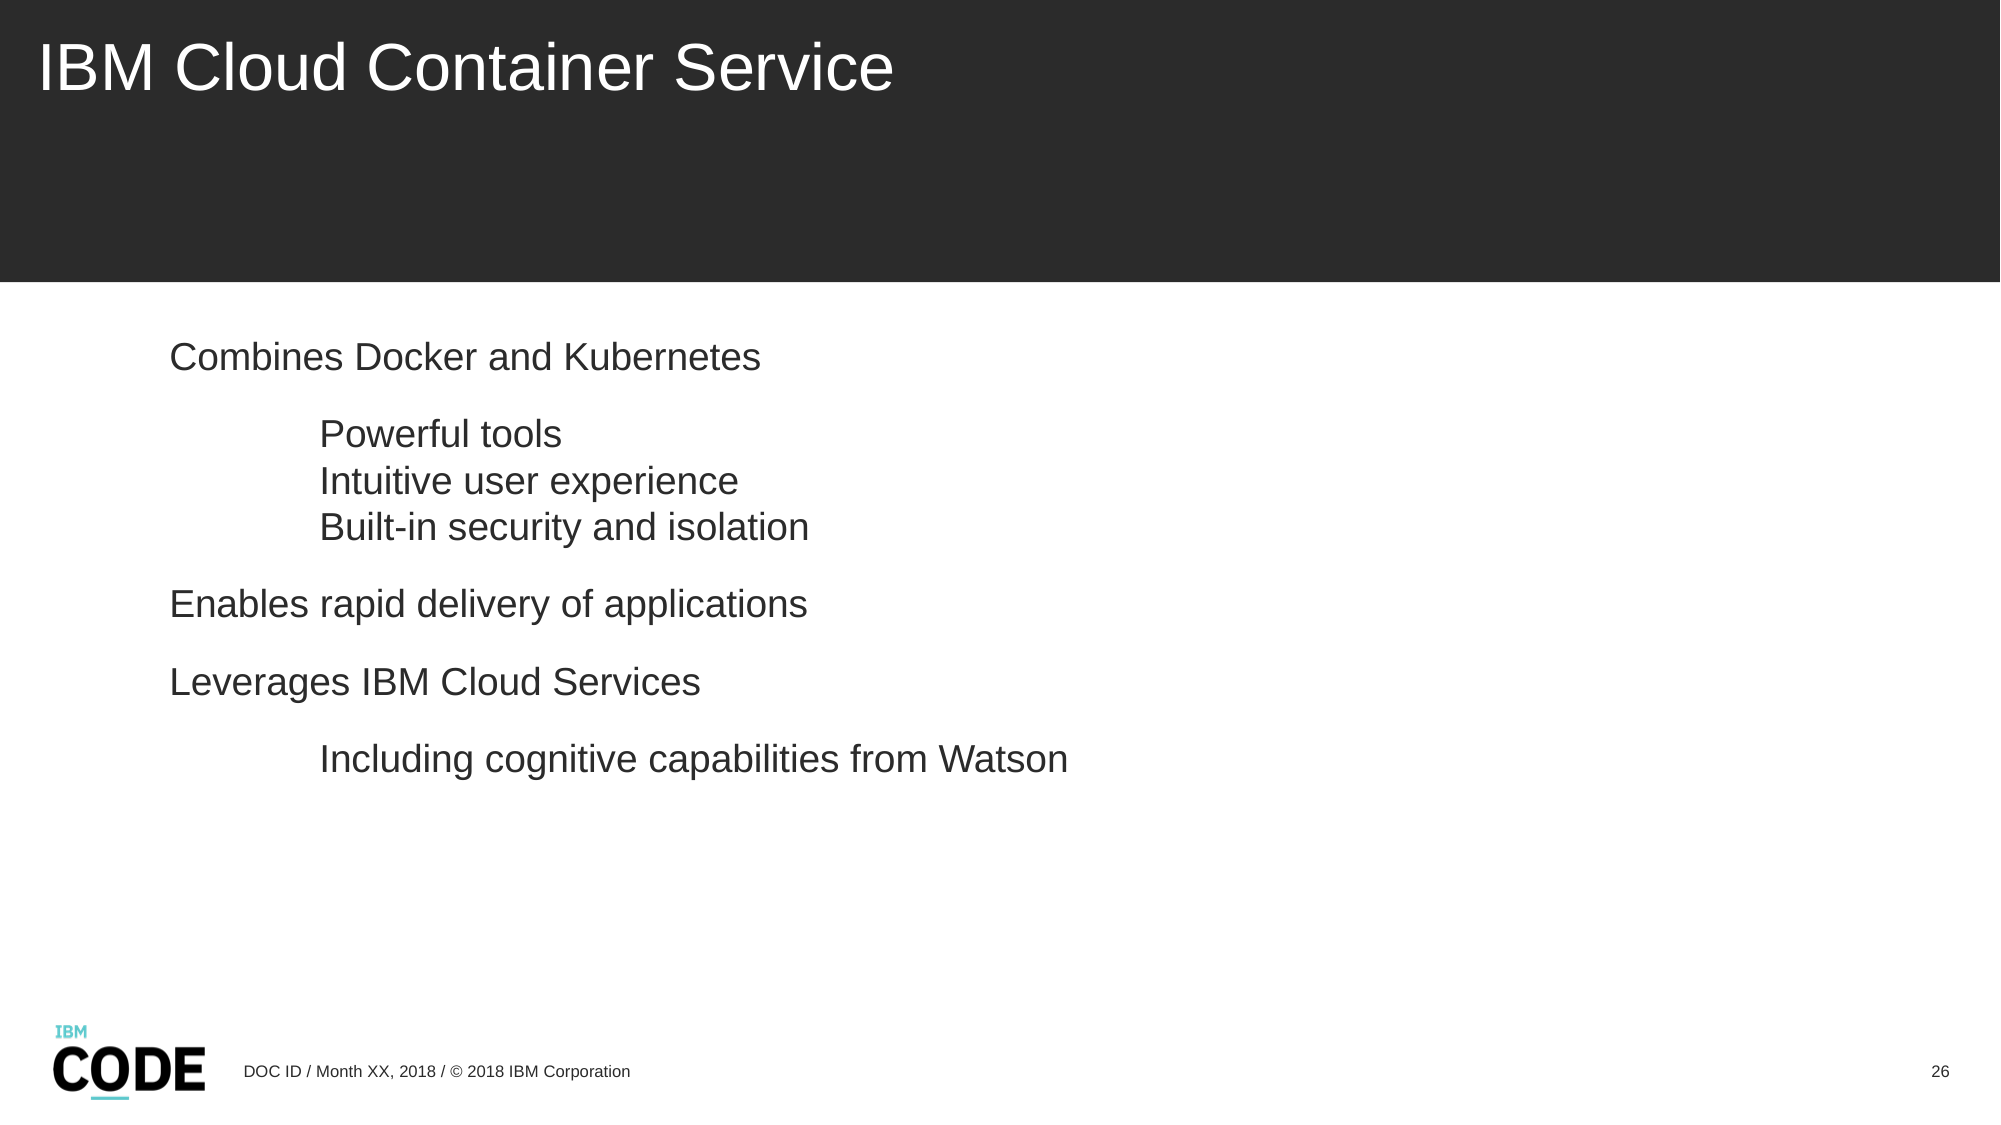

# IBM Cloud Container Service
Combines Docker and Kubernetes
	Powerful tools
	Intuitive user experience
	Built-in security and isolation
Enables rapid delivery of applications
Leverages IBM Cloud Services
	Including cognitive capabilities from Watson

DOC ID / Month XX, 2018 / © 2018 IBM Corporation
26